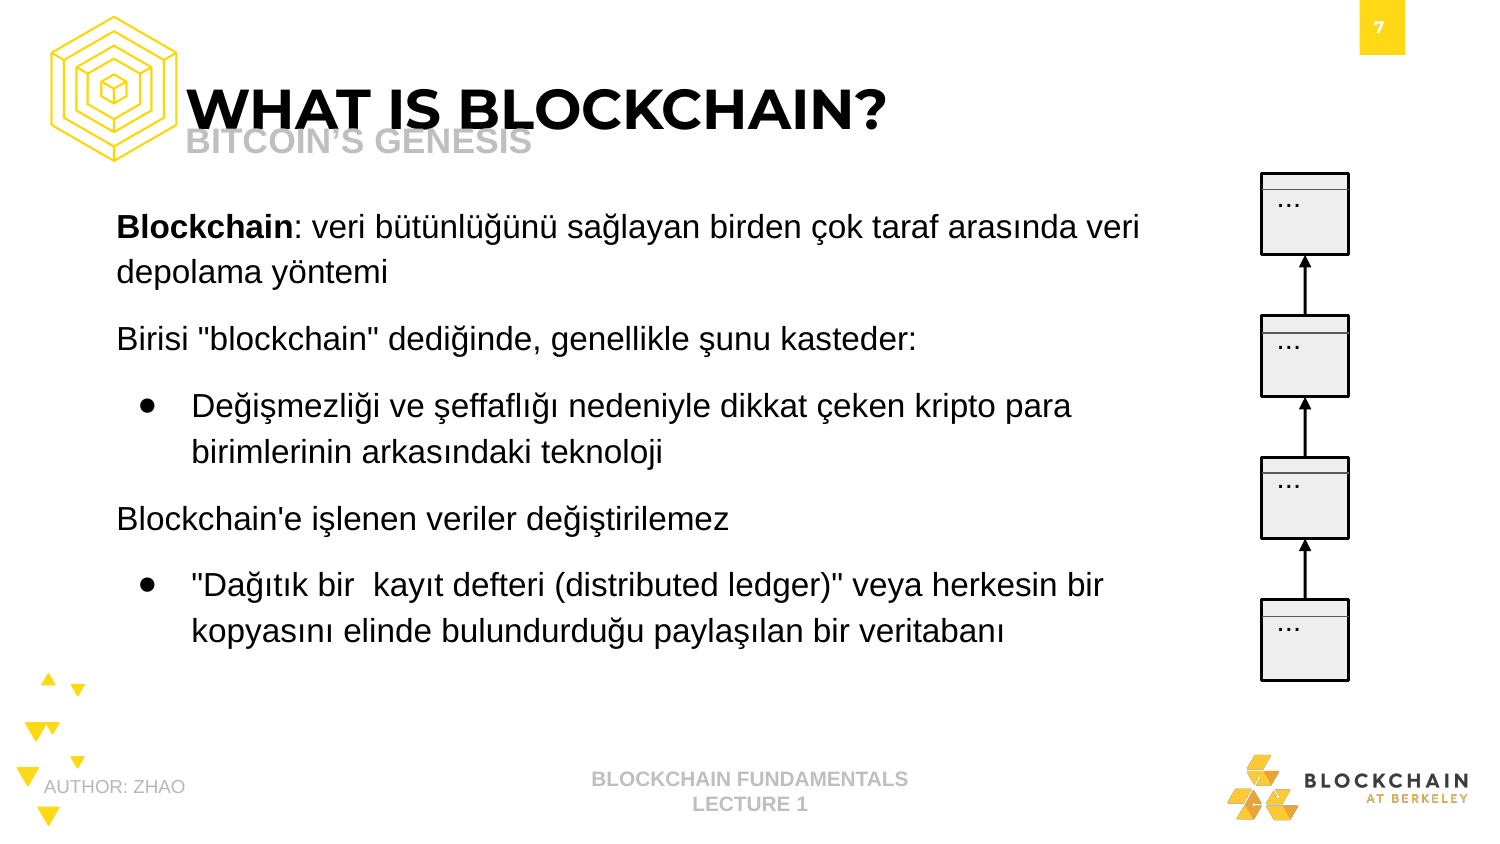

WHAT IS BLOCKCHAIN?
BITCOIN’S GENESIS
...

Blockchain: veri bütünlüğünü sağlayan birden çok taraf arasında veri depolama yöntemi
Birisi "blockchain" dediğinde, genellikle şunu kasteder:
Değişmezliği ve şeffaflığı nedeniyle dikkat çeken kripto para birimlerinin arkasındaki teknoloji
Blockchain'e işlenen veriler değiştirilemez
"Dağıtık bir  kayıt defteri (distributed ledger)" veya herkesin bir kopyasını elinde bulundurduğu paylaşılan bir veritabanı

...

...

...

AUTHOR: ZHAO
BLOCKCHAIN FUNDAMENTALS LECTURE 1